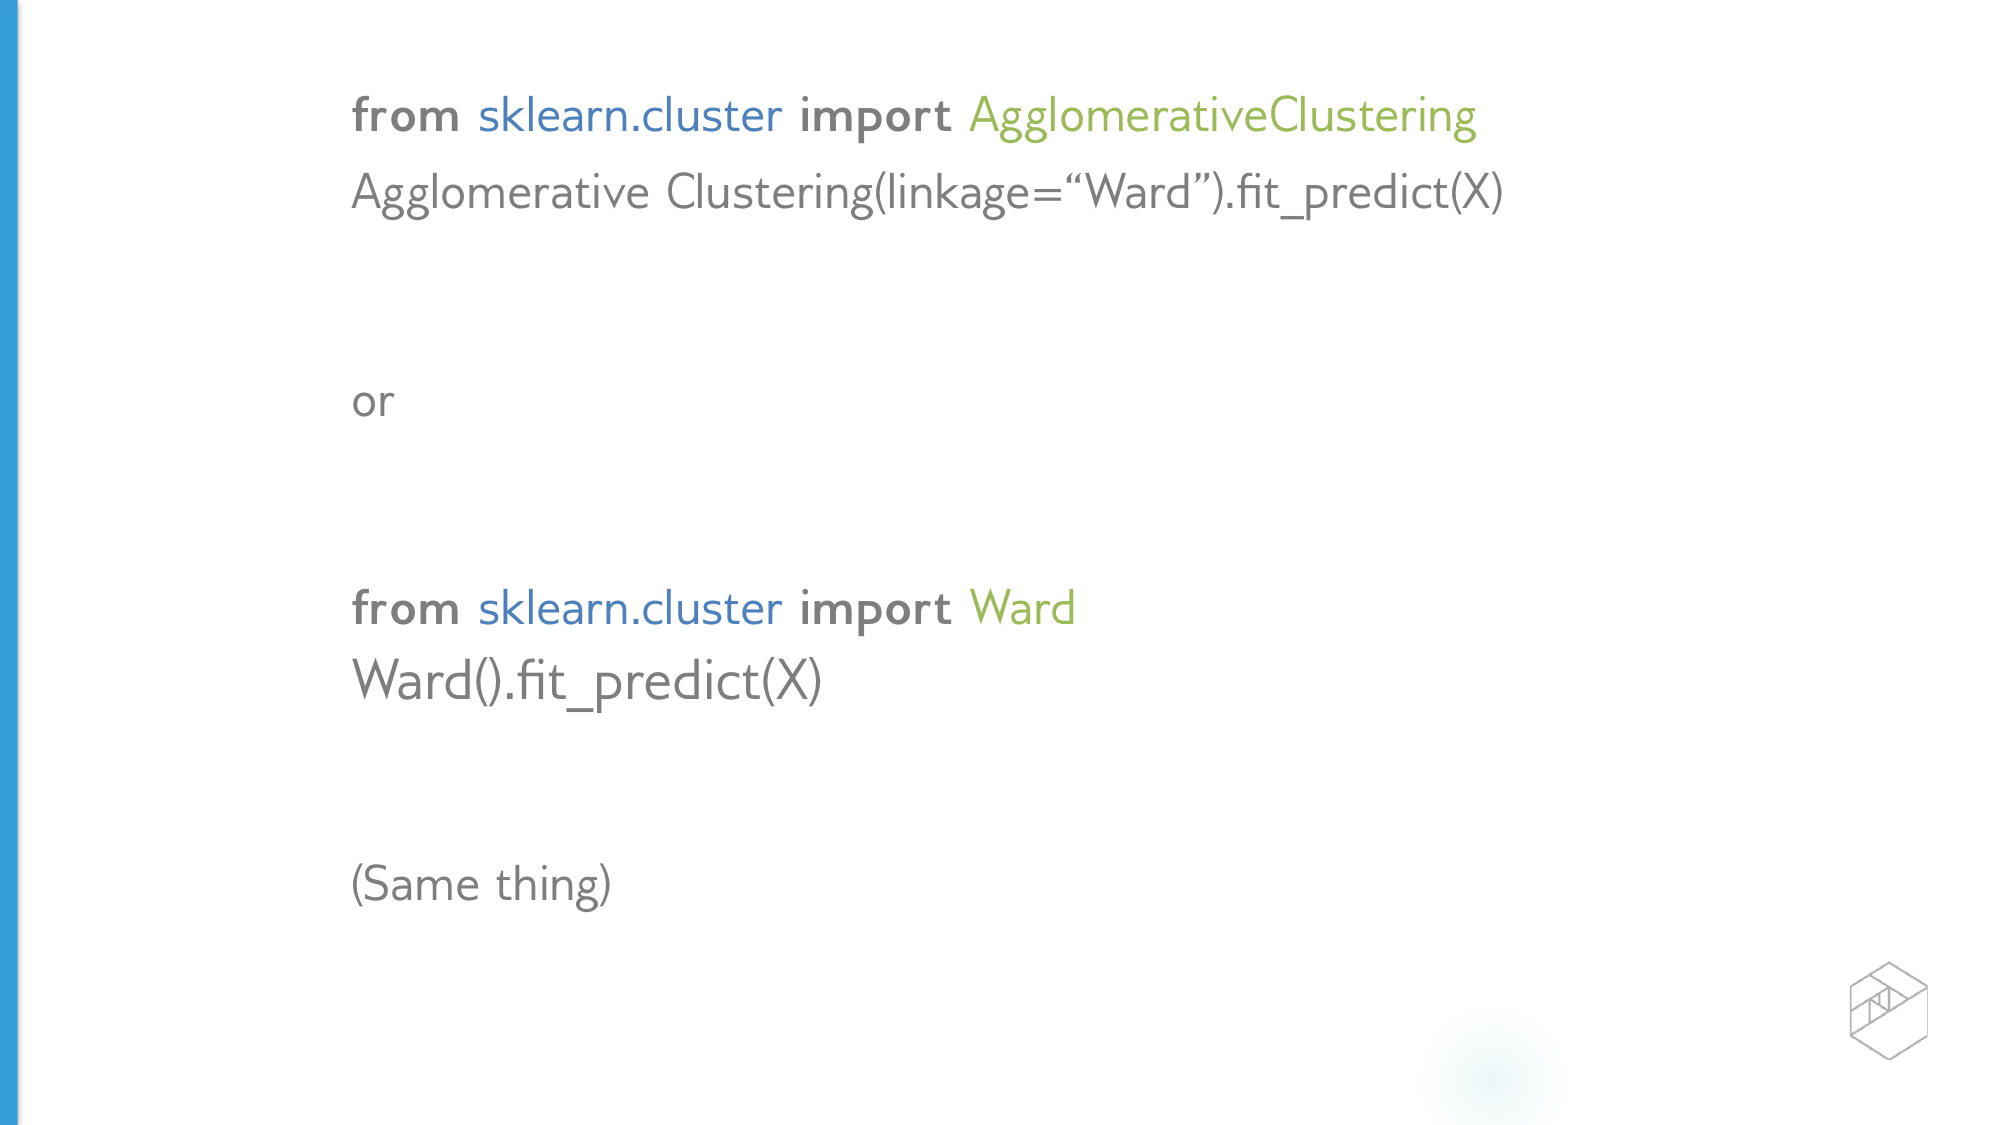

from sklearn.cluster import AgglomerativeClustering
Agglomerative Clustering(linkage=“Ward”).fit_predict(X)
or
from sklearn.cluster import Ward
Ward().ﬁt_predict(X)
(Same thing)